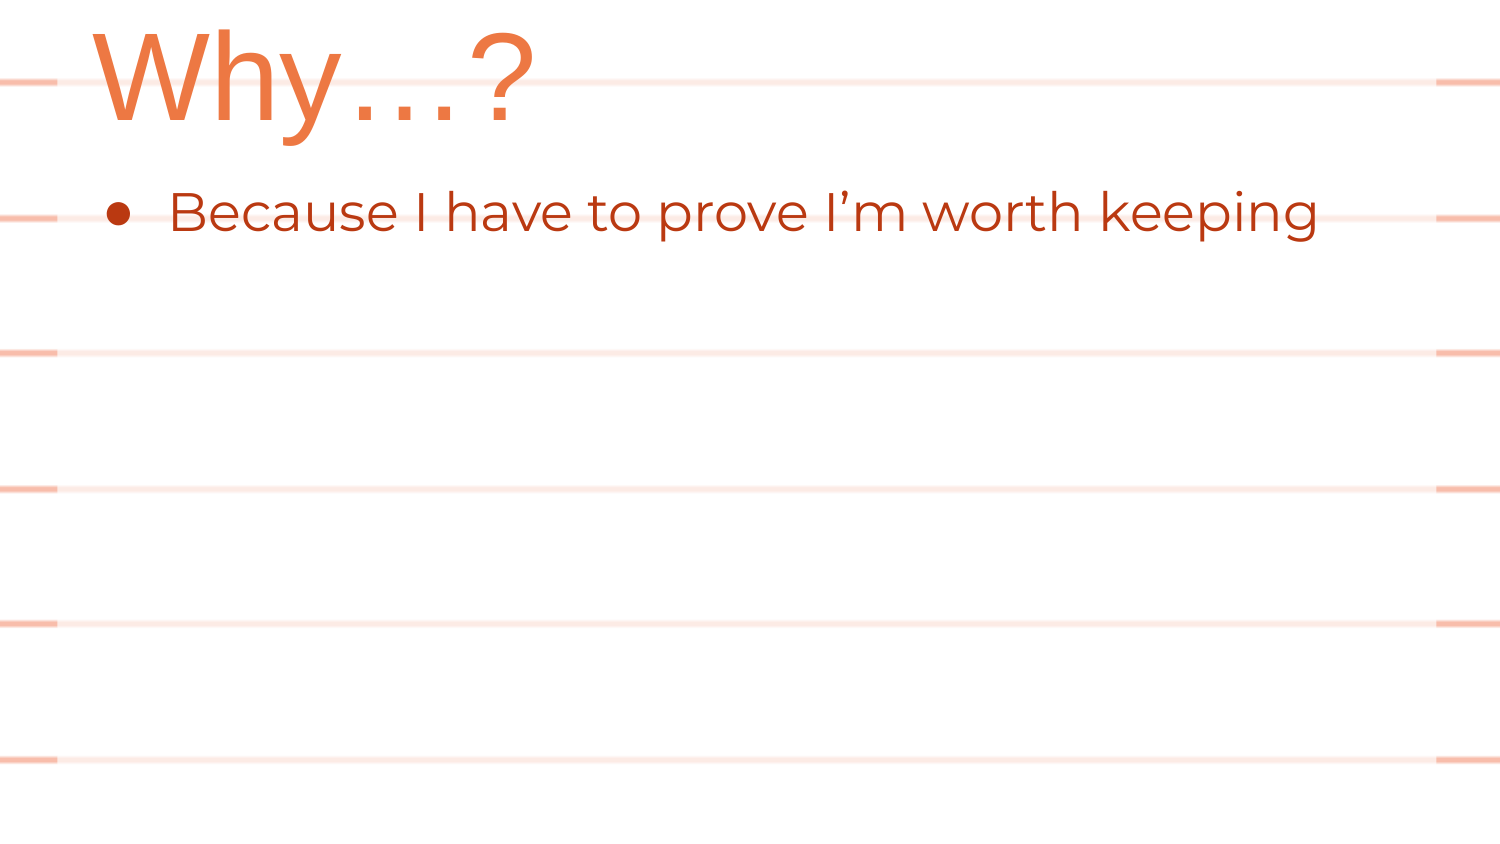

Why…?

Because I have to prove I’m worth keeping